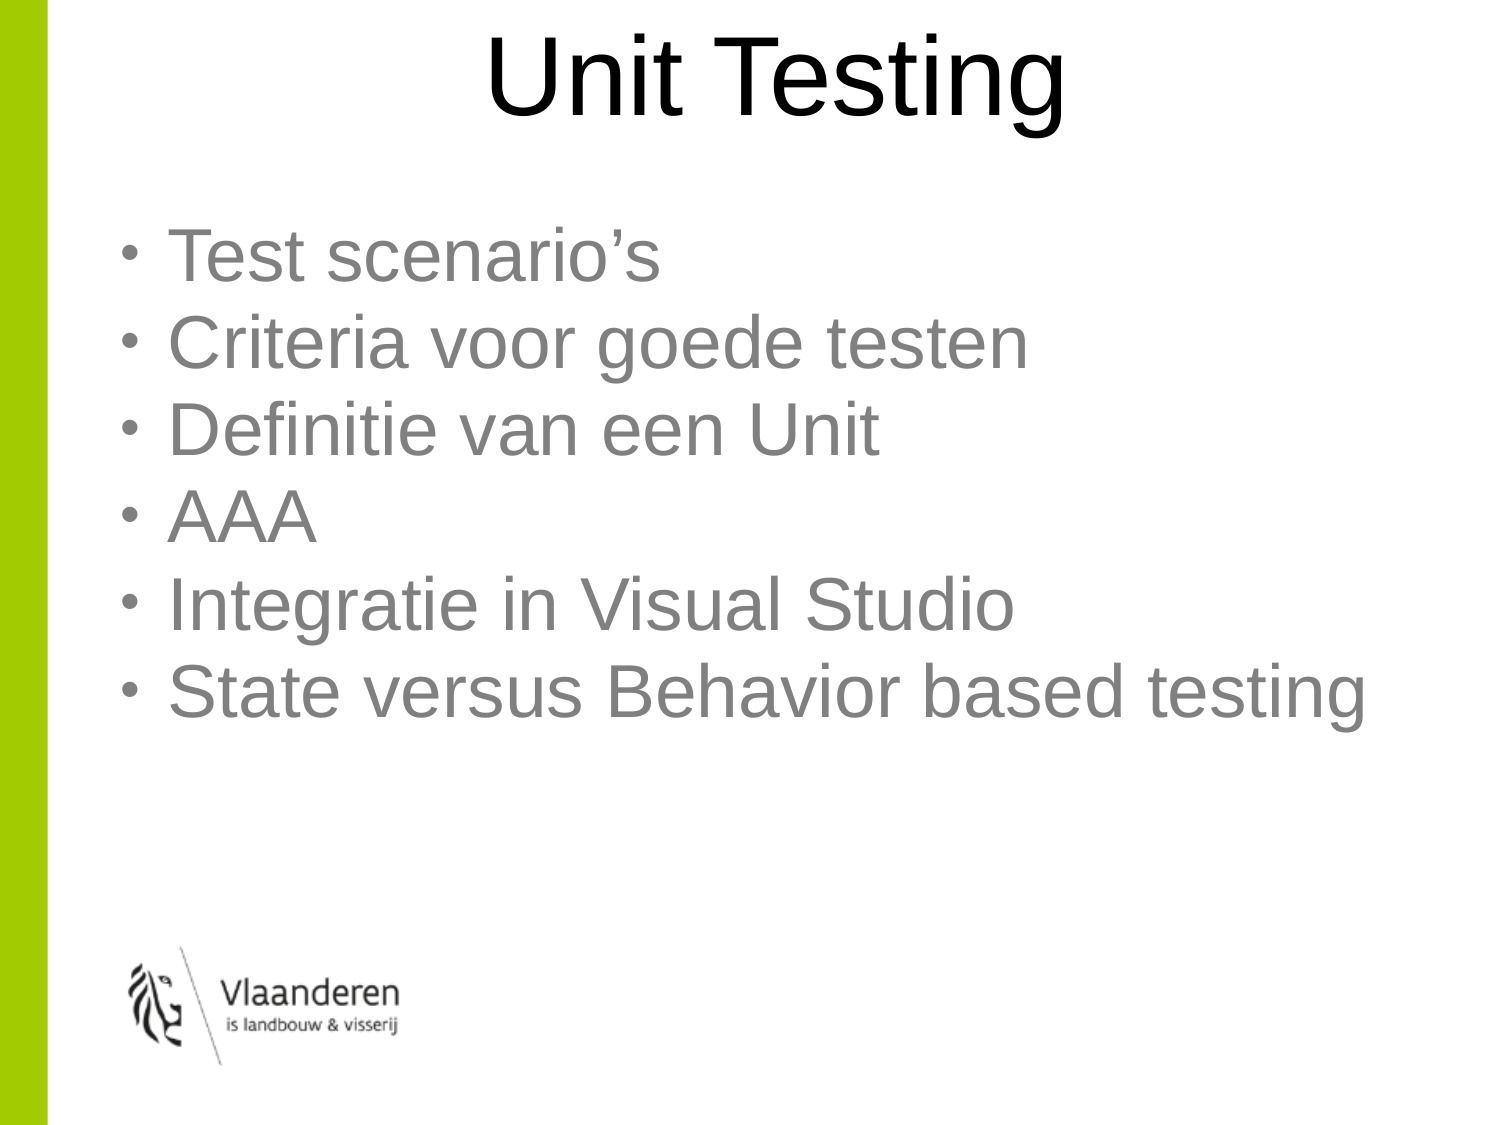

# Unit Testing
Test scenario’s
Criteria voor goede testen
Definitie van een Unit
AAA
Integratie in Visual Studio
State versus Behavior based testing